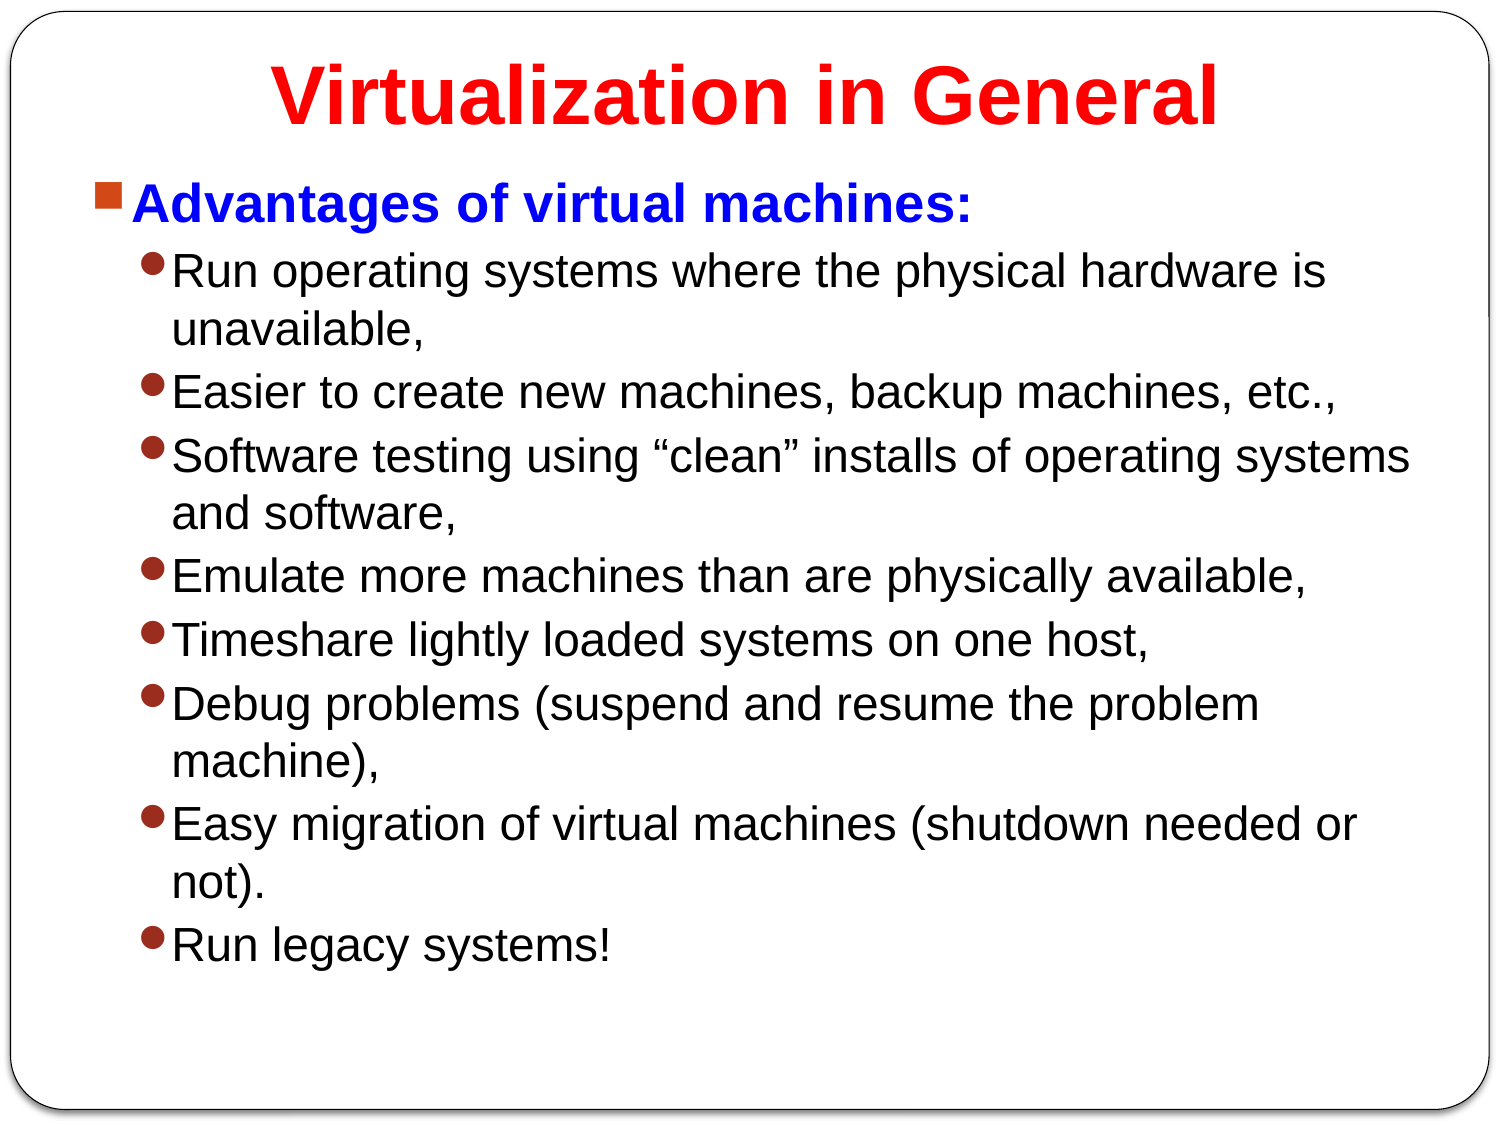

# Virtualization in General
Advantages of virtual machines:
Run operating systems where the physical hardware is unavailable,
Easier to create new machines, backup machines, etc.,
Software testing using “clean” installs of operating systems and software,
Emulate more machines than are physically available,
Timeshare lightly loaded systems on one host,
Debug problems (suspend and resume the problem machine),
Easy migration of virtual machines (shutdown needed or not).
Run legacy systems!